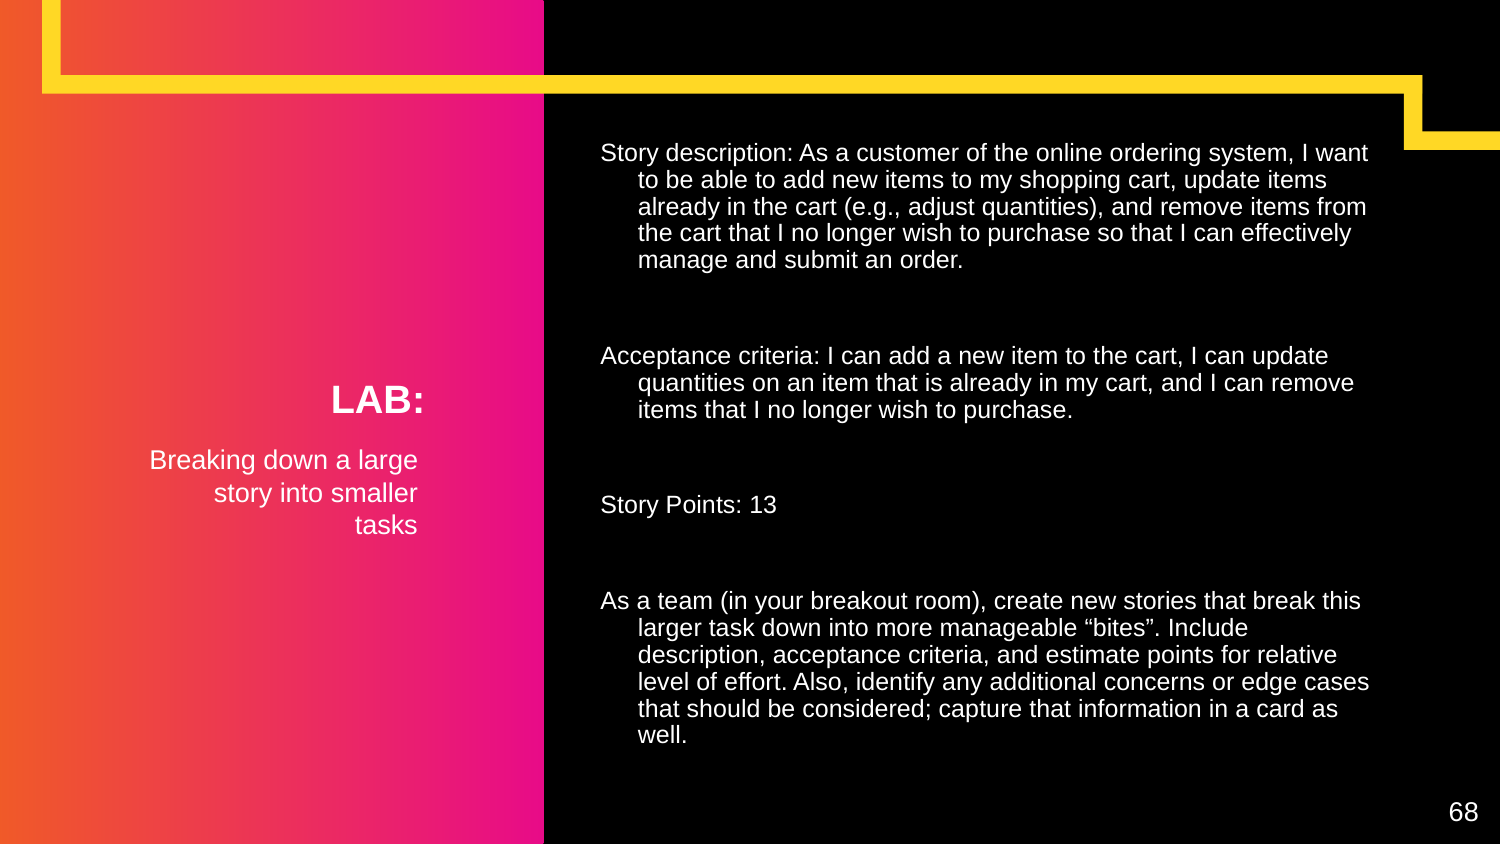

Story description: As a customer of the online ordering system, I want to be able to add new items to my shopping cart, update items already in the cart (e.g., adjust quantities), and remove items from the cart that I no longer wish to purchase so that I can effectively manage and submit an order.

Acceptance criteria: I can add a new item to the cart, I can update quantities on an item that is already in my cart, and I can remove items that I no longer wish to purchase.

Story Points: 13

As a team (in your breakout room), create new stories that break this larger task down into more manageable “bites”. Include description, acceptance criteria, and estimate points for relative level of effort. Also, identify any additional concerns or edge cases that should be considered; capture that information in a card as well.

# LAB:
Breaking down a large story into smaller tasks
68